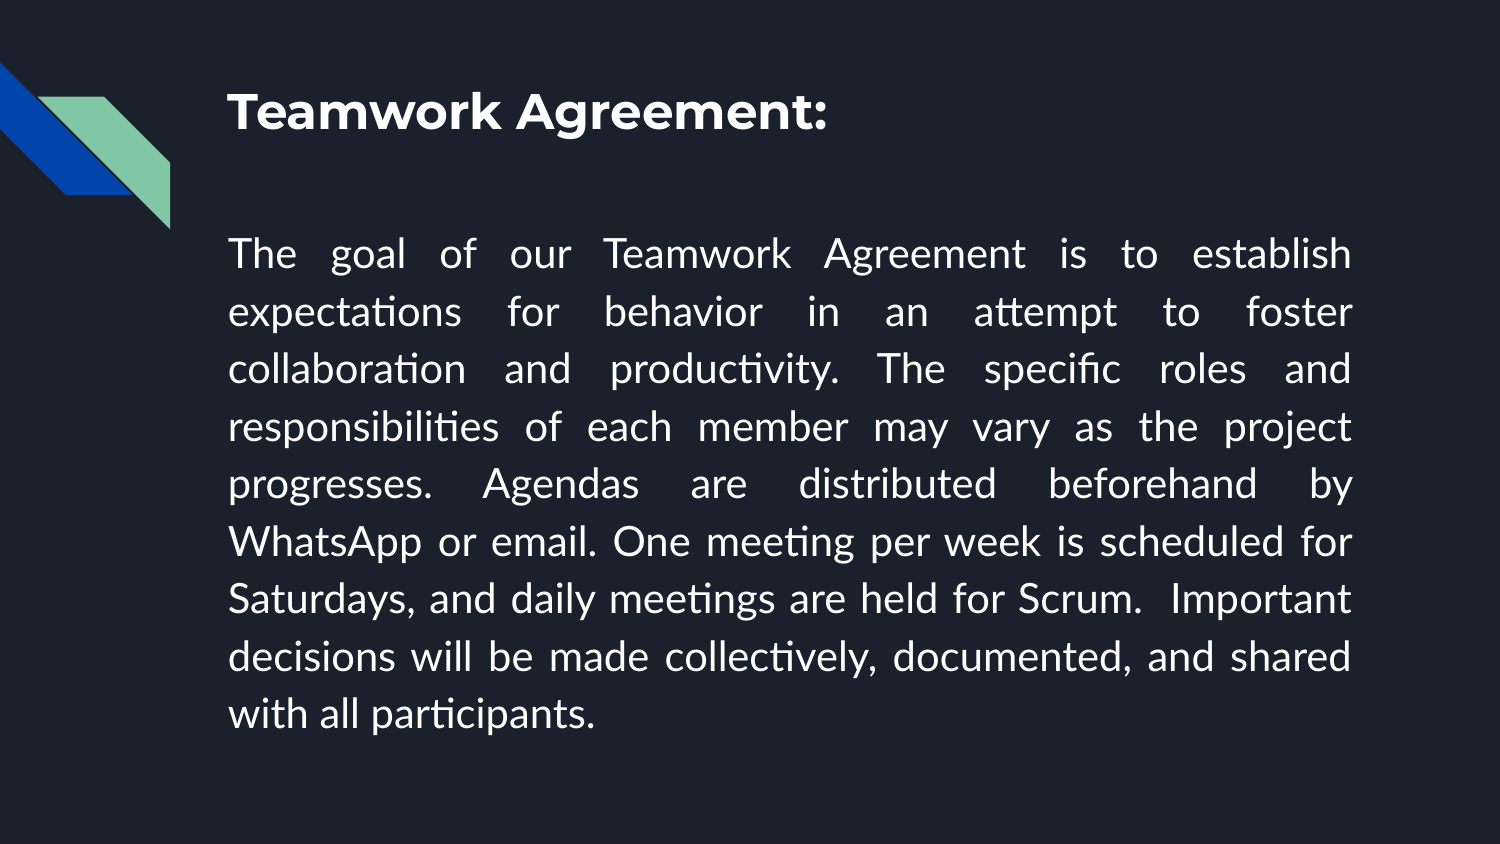

# Teamwork Agreement:
The goal of our Teamwork Agreement is to establish expectations for behavior in an attempt to foster collaboration and productivity. The specific roles and responsibilities of each member may vary as the project progresses. Agendas are distributed beforehand by WhatsApp or email. One meeting per week is scheduled for Saturdays, and daily meetings are held for Scrum.  Important decisions will be made collectively, documented, and shared with all participants.